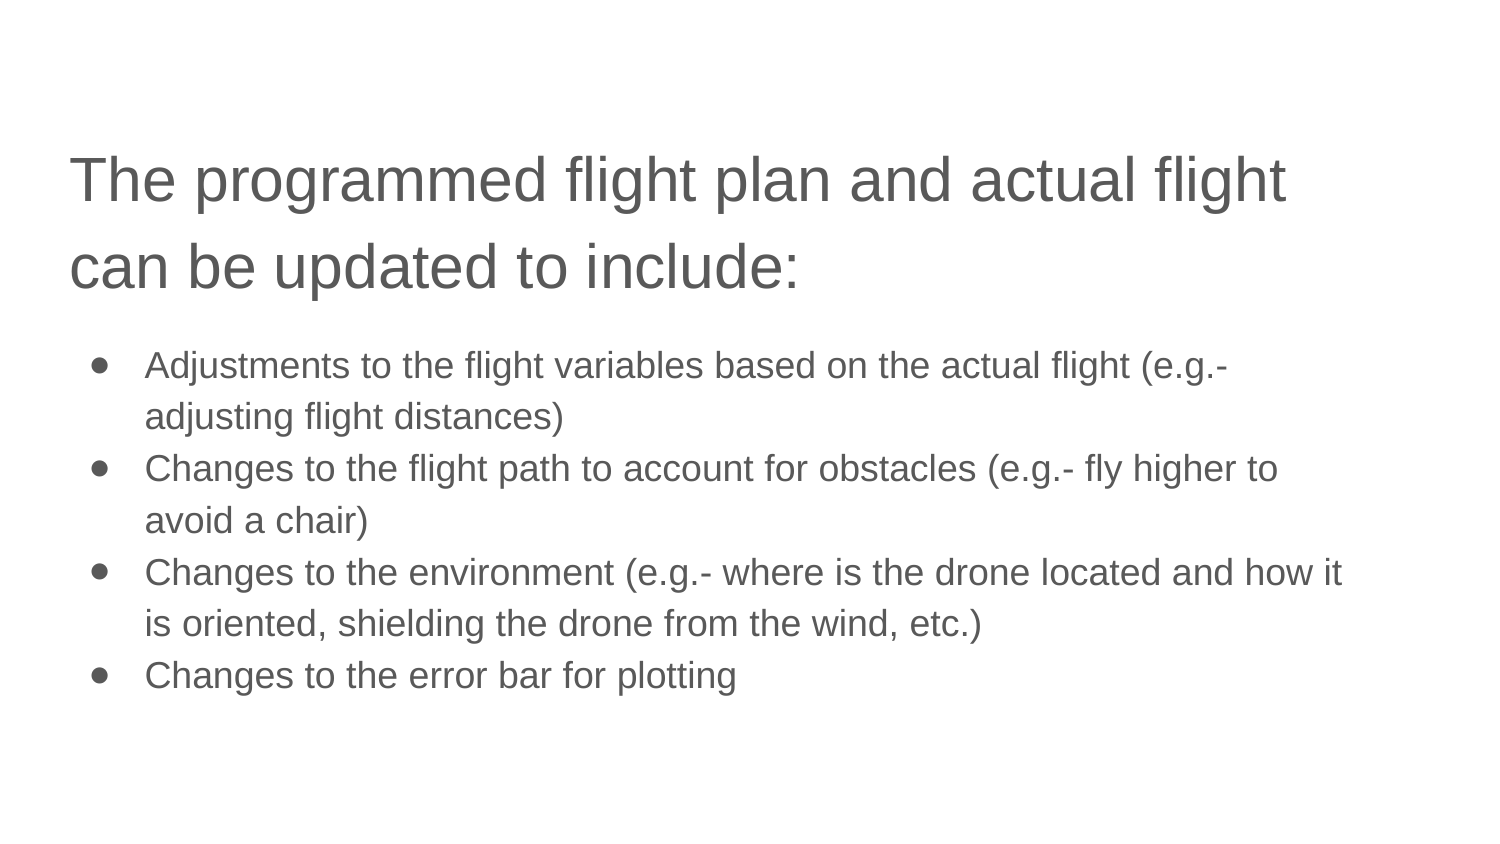

The programmed flight plan and actual flight can be updated to include:
Adjustments to the flight variables based on the actual flight (e.g.- adjusting flight distances)
Changes to the flight path to account for obstacles (e.g.- fly higher to avoid a chair)
Changes to the environment (e.g.- where is the drone located and how it is oriented, shielding the drone from the wind, etc.)
Changes to the error bar for plotting